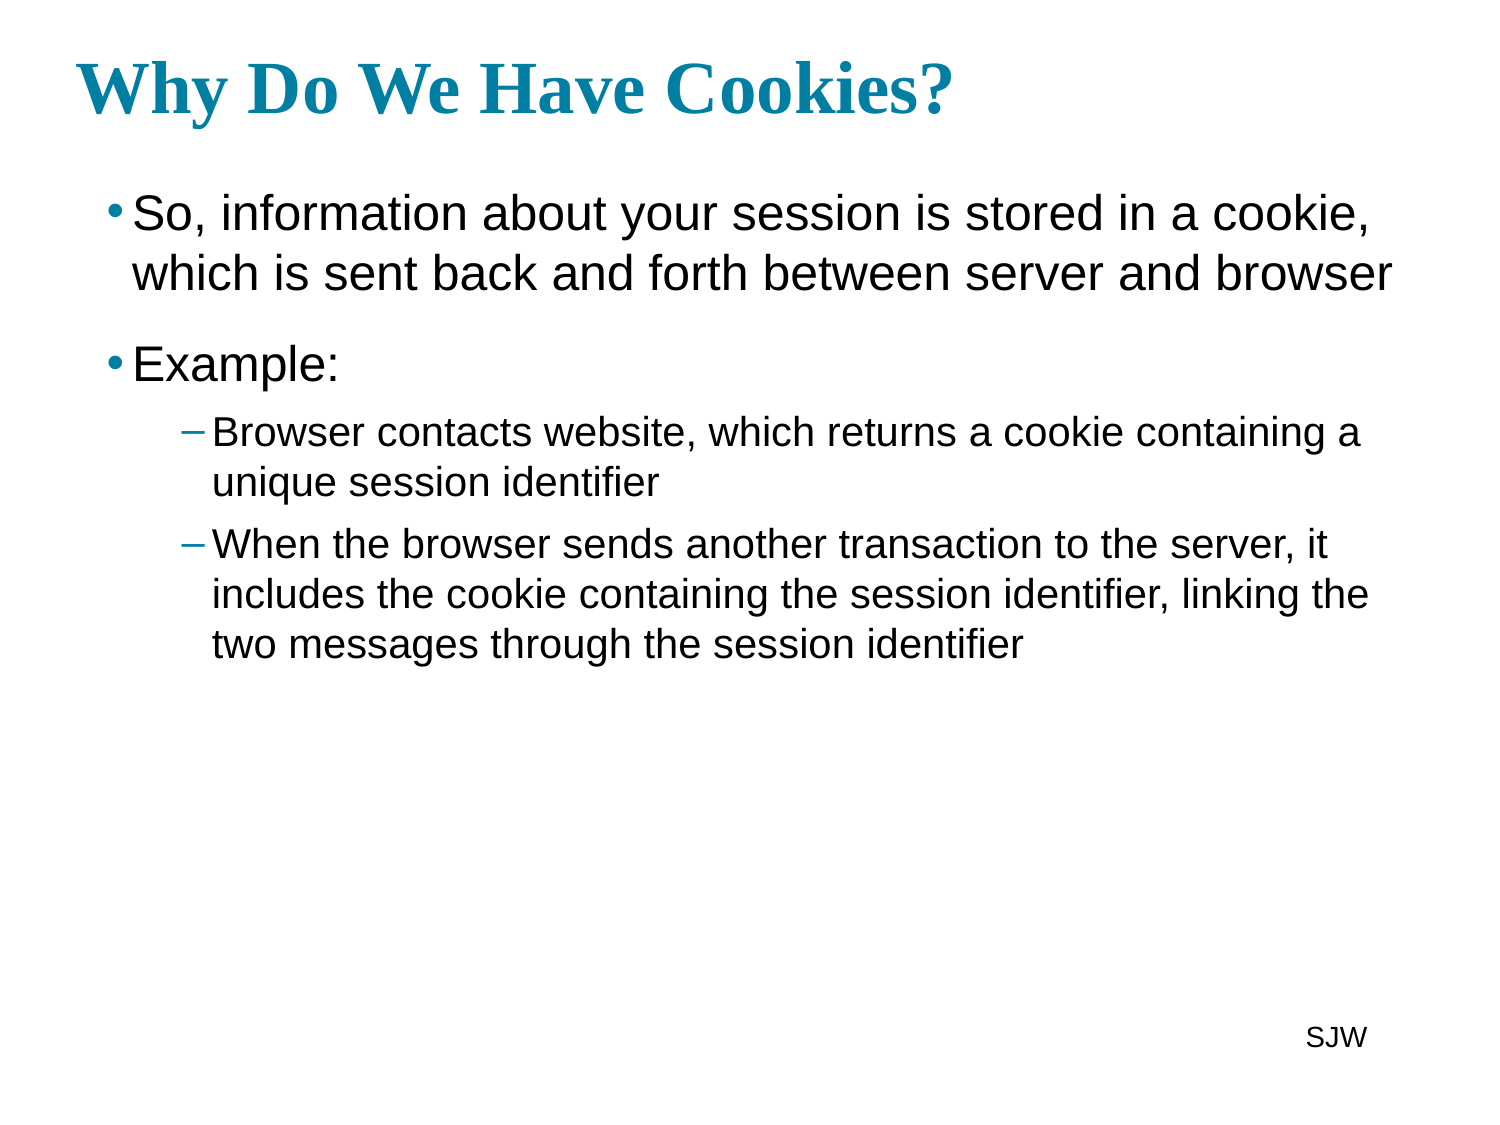

Why Do We Have Cookies?
So, information about your session is stored in a cookie, which is sent back and forth between server and browser
Example:
Browser contacts website, which returns a cookie containing a unique session identifier
When the browser sends another transaction to the server, it includes the cookie containing the session identifier, linking the two messages through the session identifier
SJW